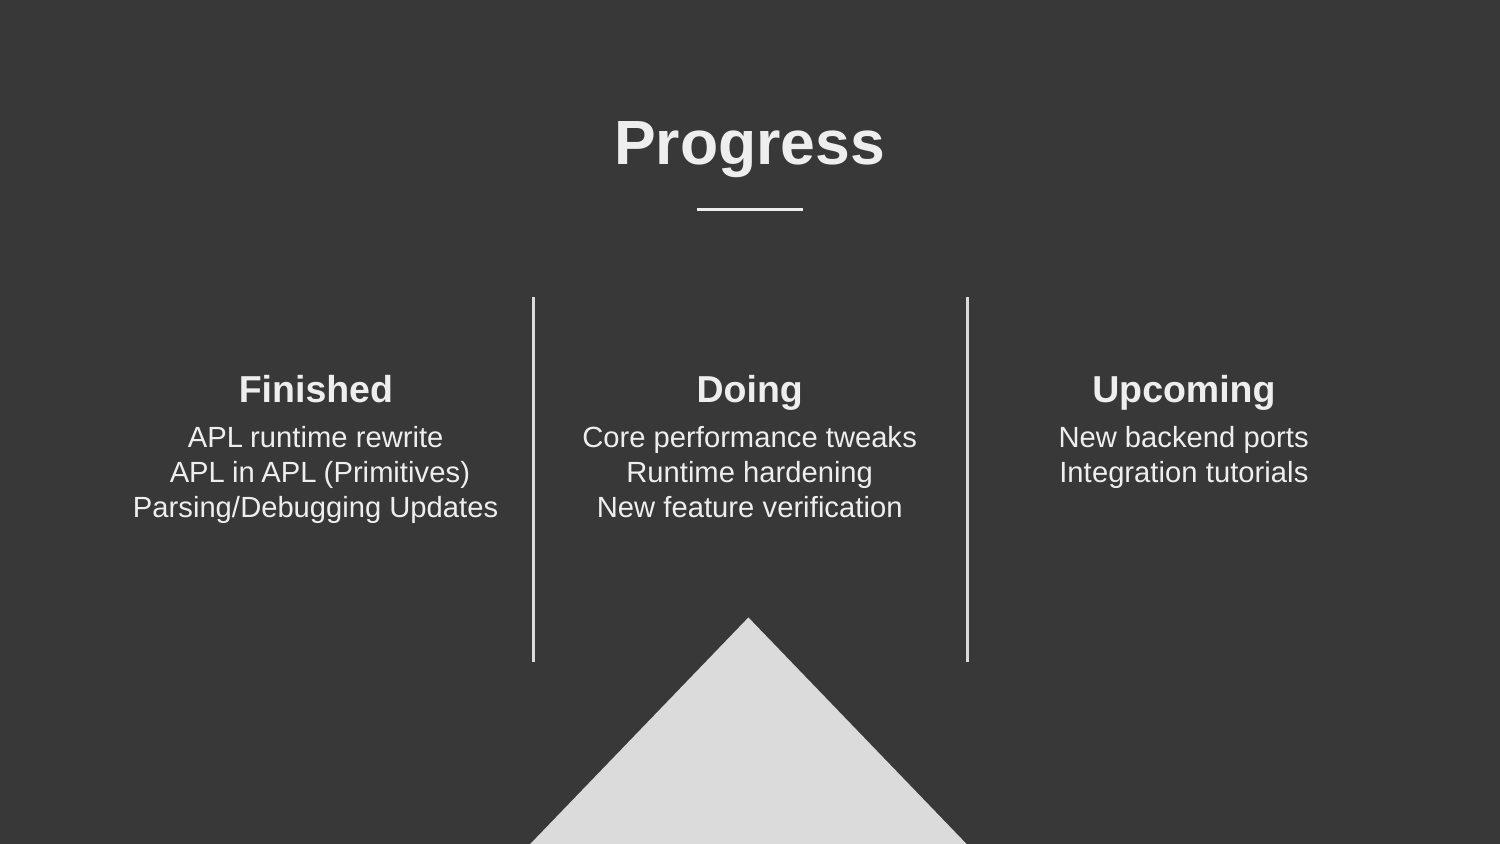

Progress
# Finished
Doing
Upcoming
APL runtime rewrite
 APL in APL (Primitives)
Parsing/Debugging Updates
Core performance tweaks
Runtime hardening
New feature verification
New backend ports
Integration tutorials